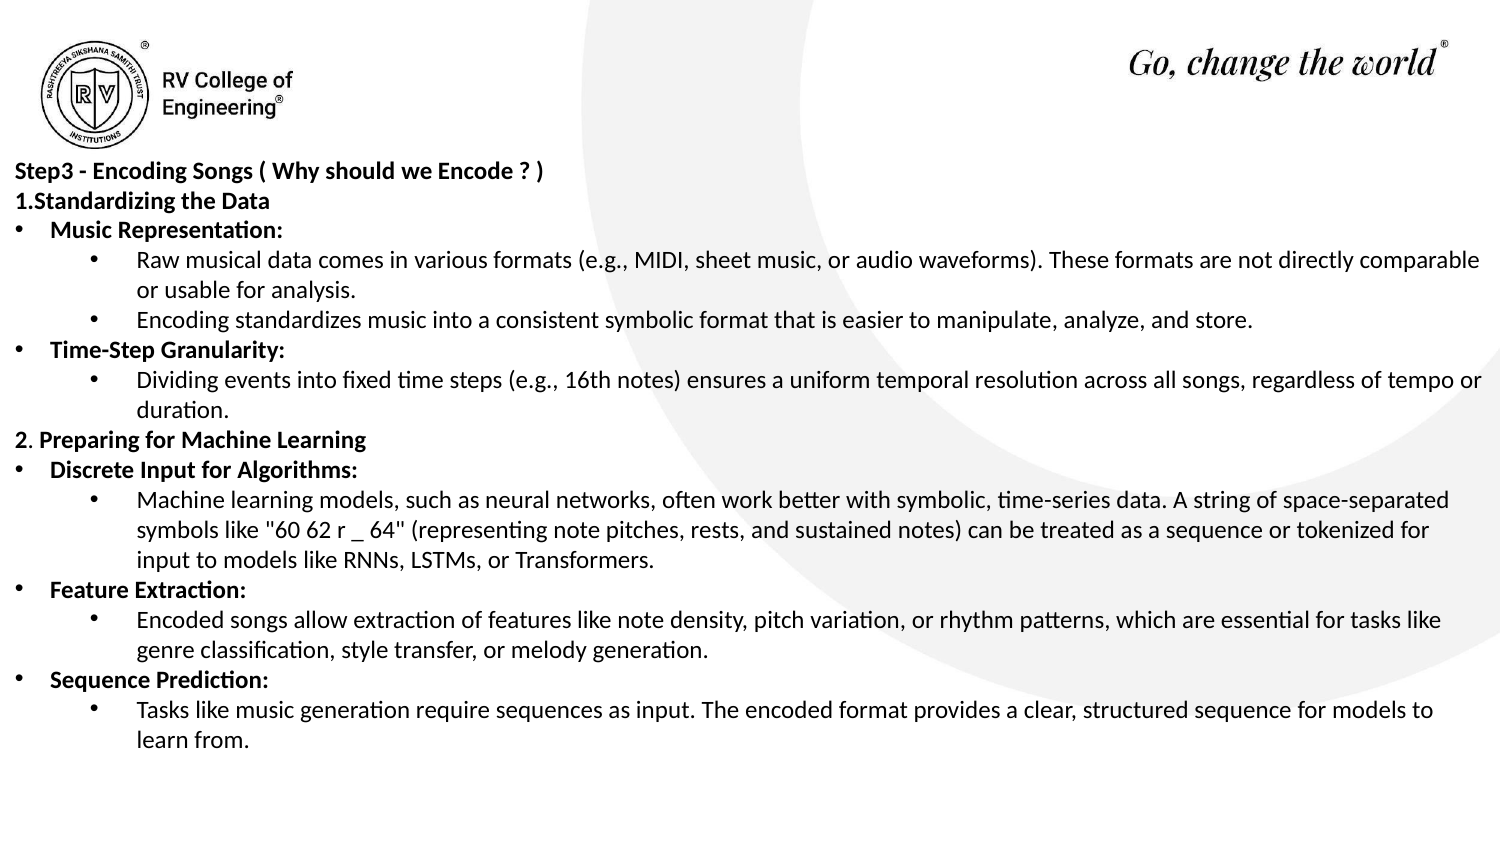

Step3 - Encoding Songs ( Why should we Encode ? )
1.Standardizing the Data
Music Representation:
Raw musical data comes in various formats (e.g., MIDI, sheet music, or audio waveforms). These formats are not directly comparable or usable for analysis.
Encoding standardizes music into a consistent symbolic format that is easier to manipulate, analyze, and store.
Time-Step Granularity:
Dividing events into fixed time steps (e.g., 16th notes) ensures a uniform temporal resolution across all songs, regardless of tempo or duration.
2. Preparing for Machine Learning
Discrete Input for Algorithms:
Machine learning models, such as neural networks, often work better with symbolic, time-series data. A string of space-separated symbols like "60 62 r _ 64" (representing note pitches, rests, and sustained notes) can be treated as a sequence or tokenized for input to models like RNNs, LSTMs, or Transformers.
Feature Extraction:
Encoded songs allow extraction of features like note density, pitch variation, or rhythm patterns, which are essential for tasks like genre classification, style transfer, or melody generation.
Sequence Prediction:
Tasks like music generation require sequences as input. The encoded format provides a clear, structured sequence for models to learn from.